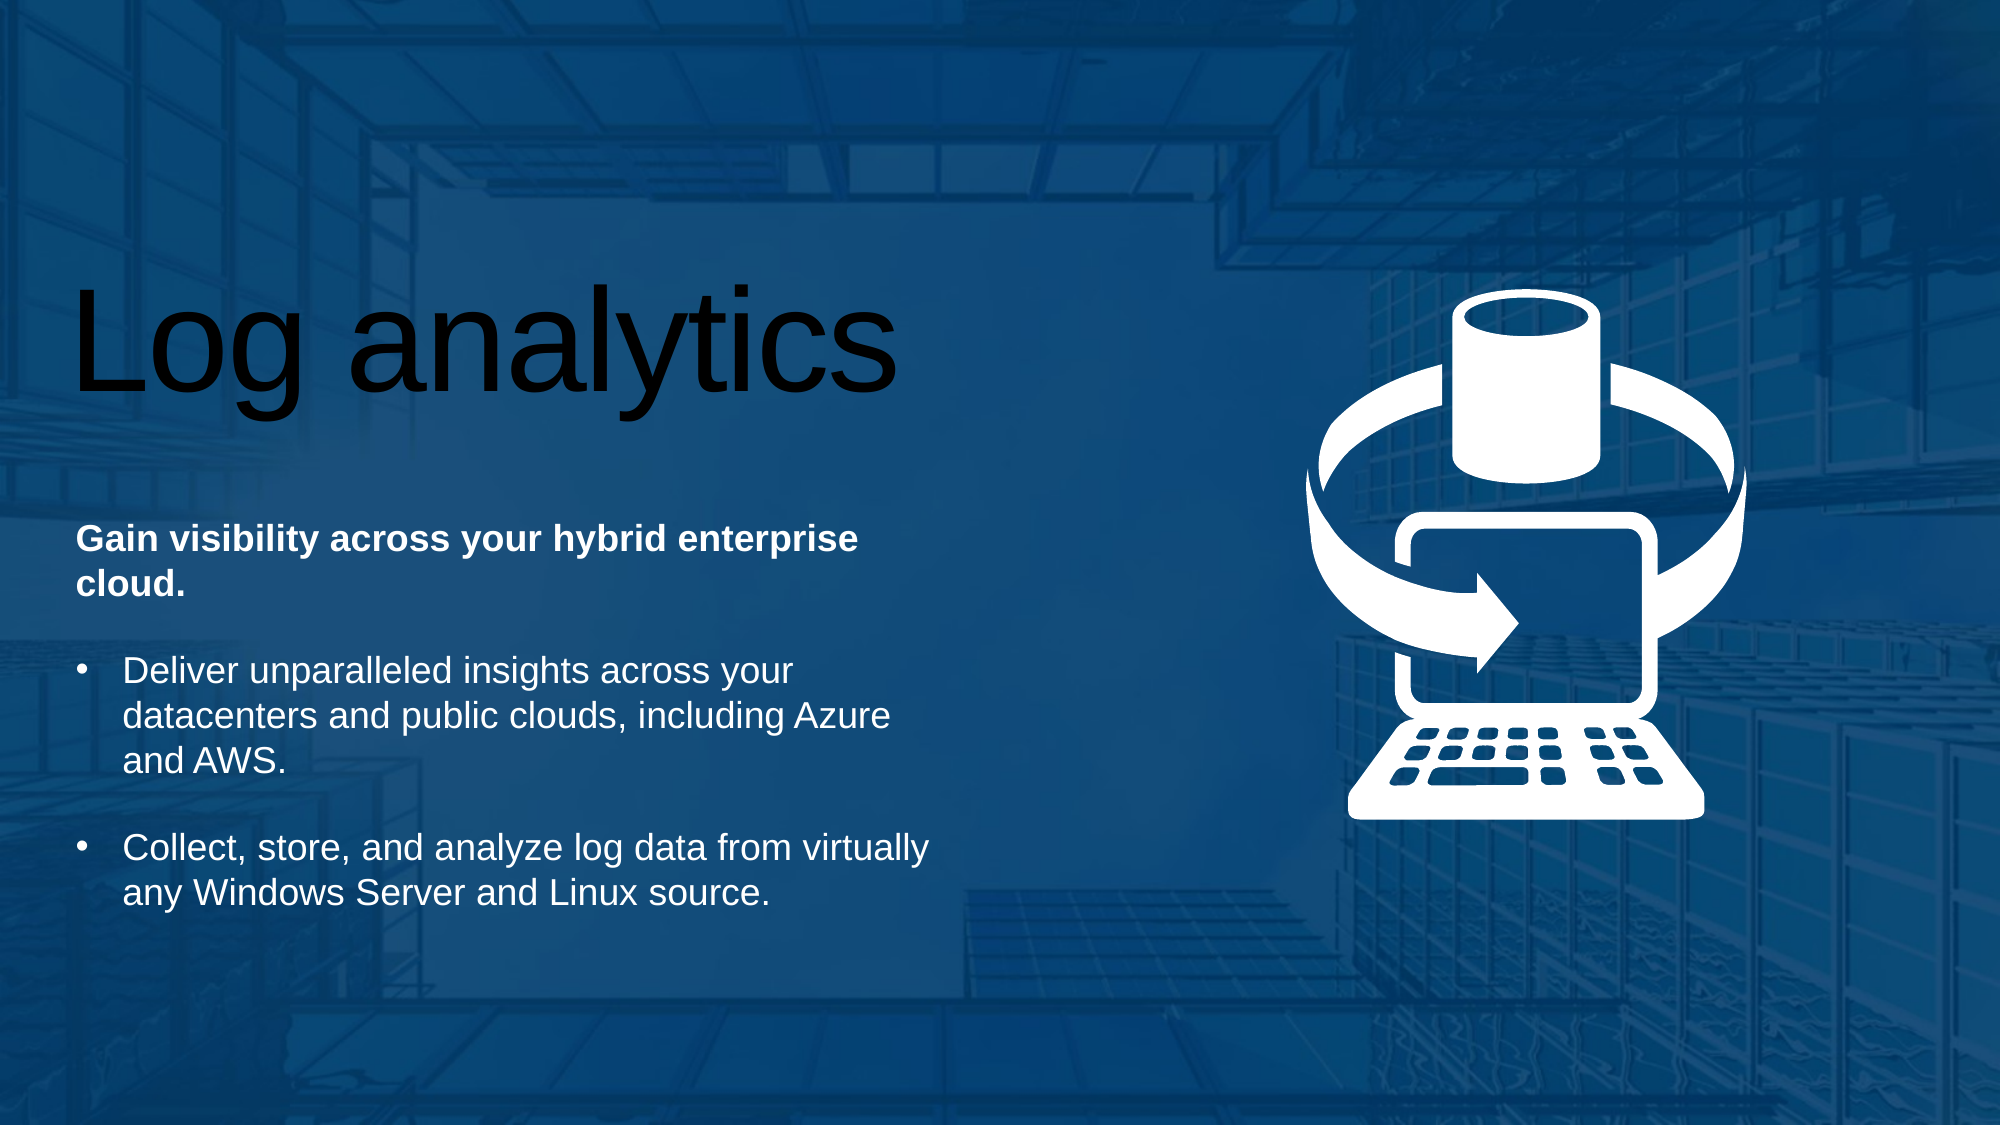

# Log analytics

Gain visibility across your hybrid enterprise cloud.
Deliver unparalleled insights across your datacenters and public clouds, including Azure and AWS.
Collect, store, and analyze log data from virtually any Windows Server and Linux source.